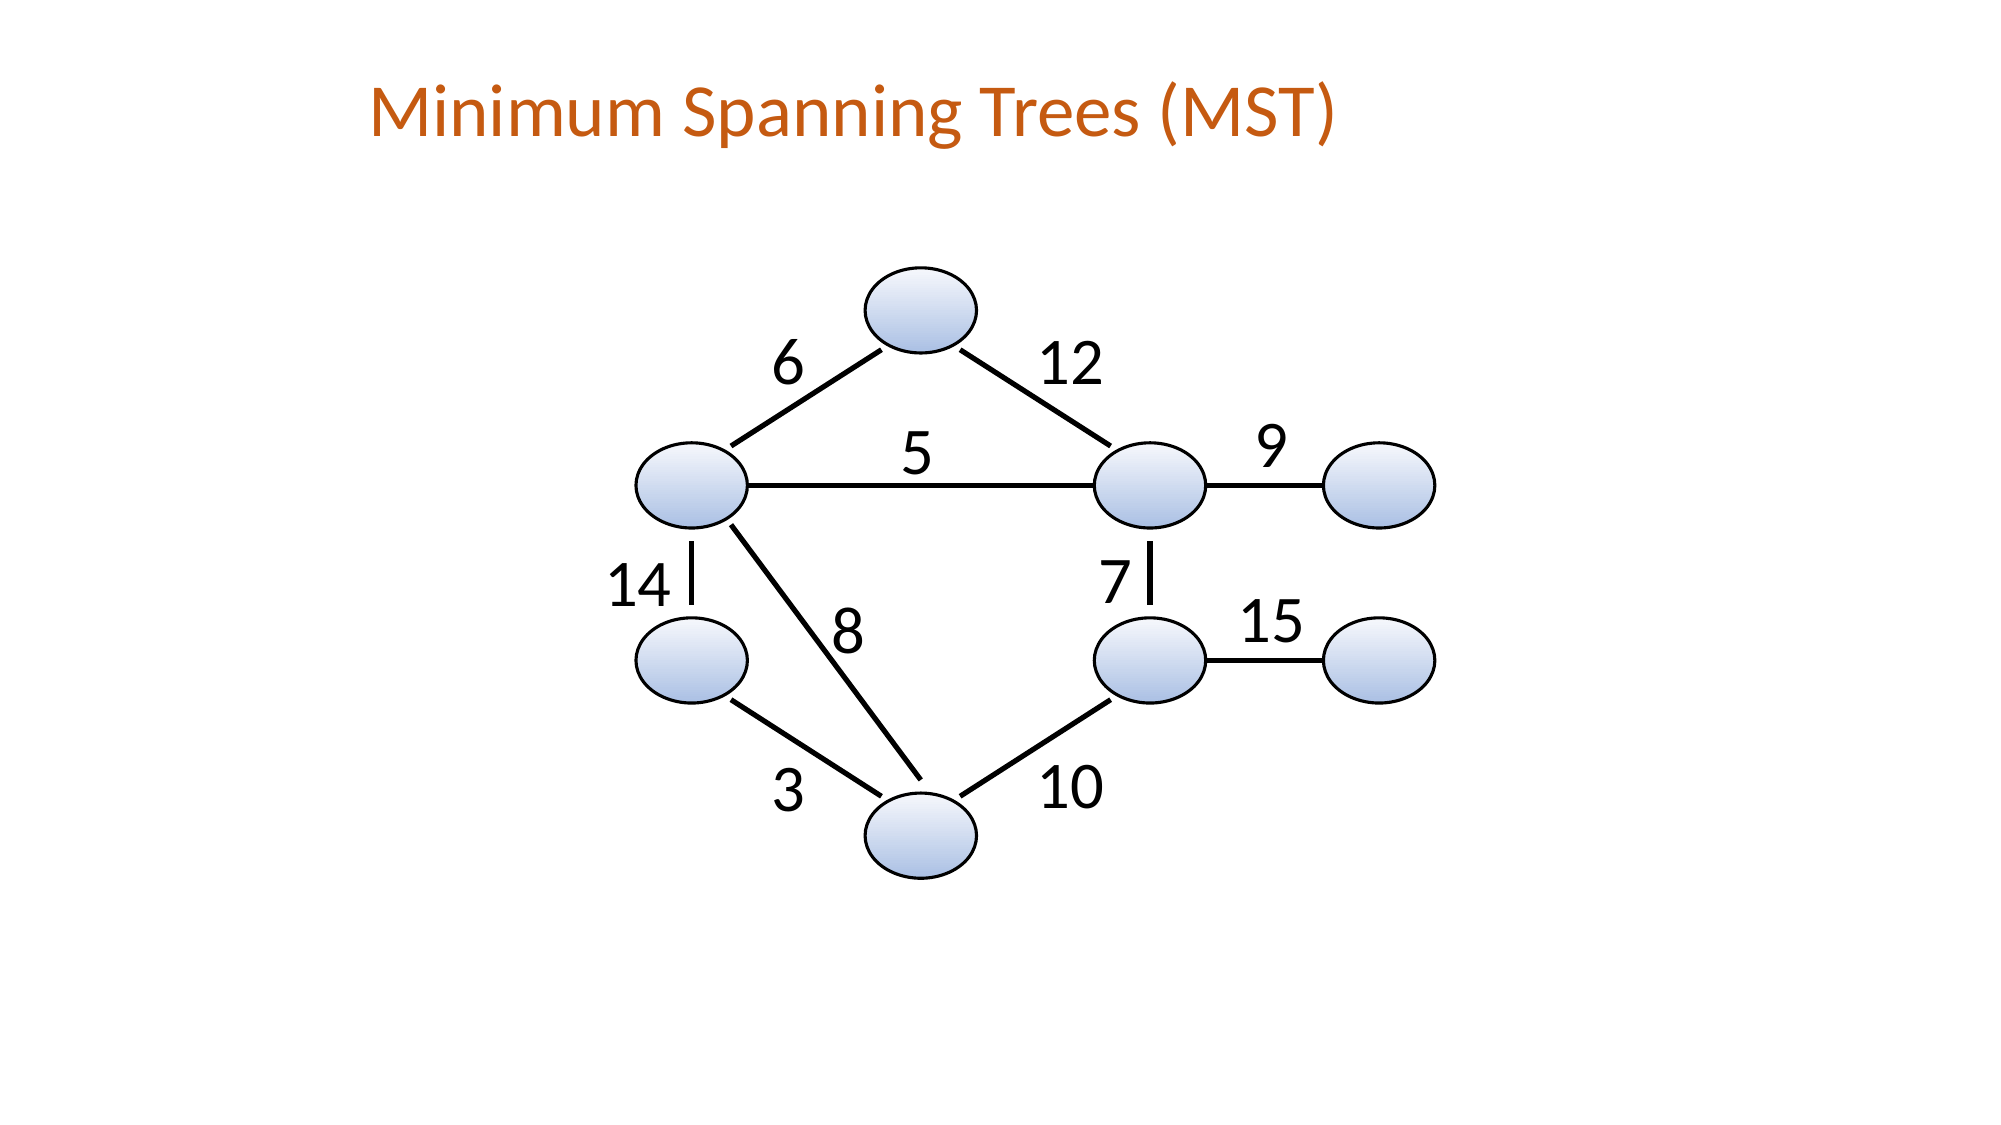

# Minimum Spanning Trees (MST)

6
12
9
5

7
14
15
8

10
3